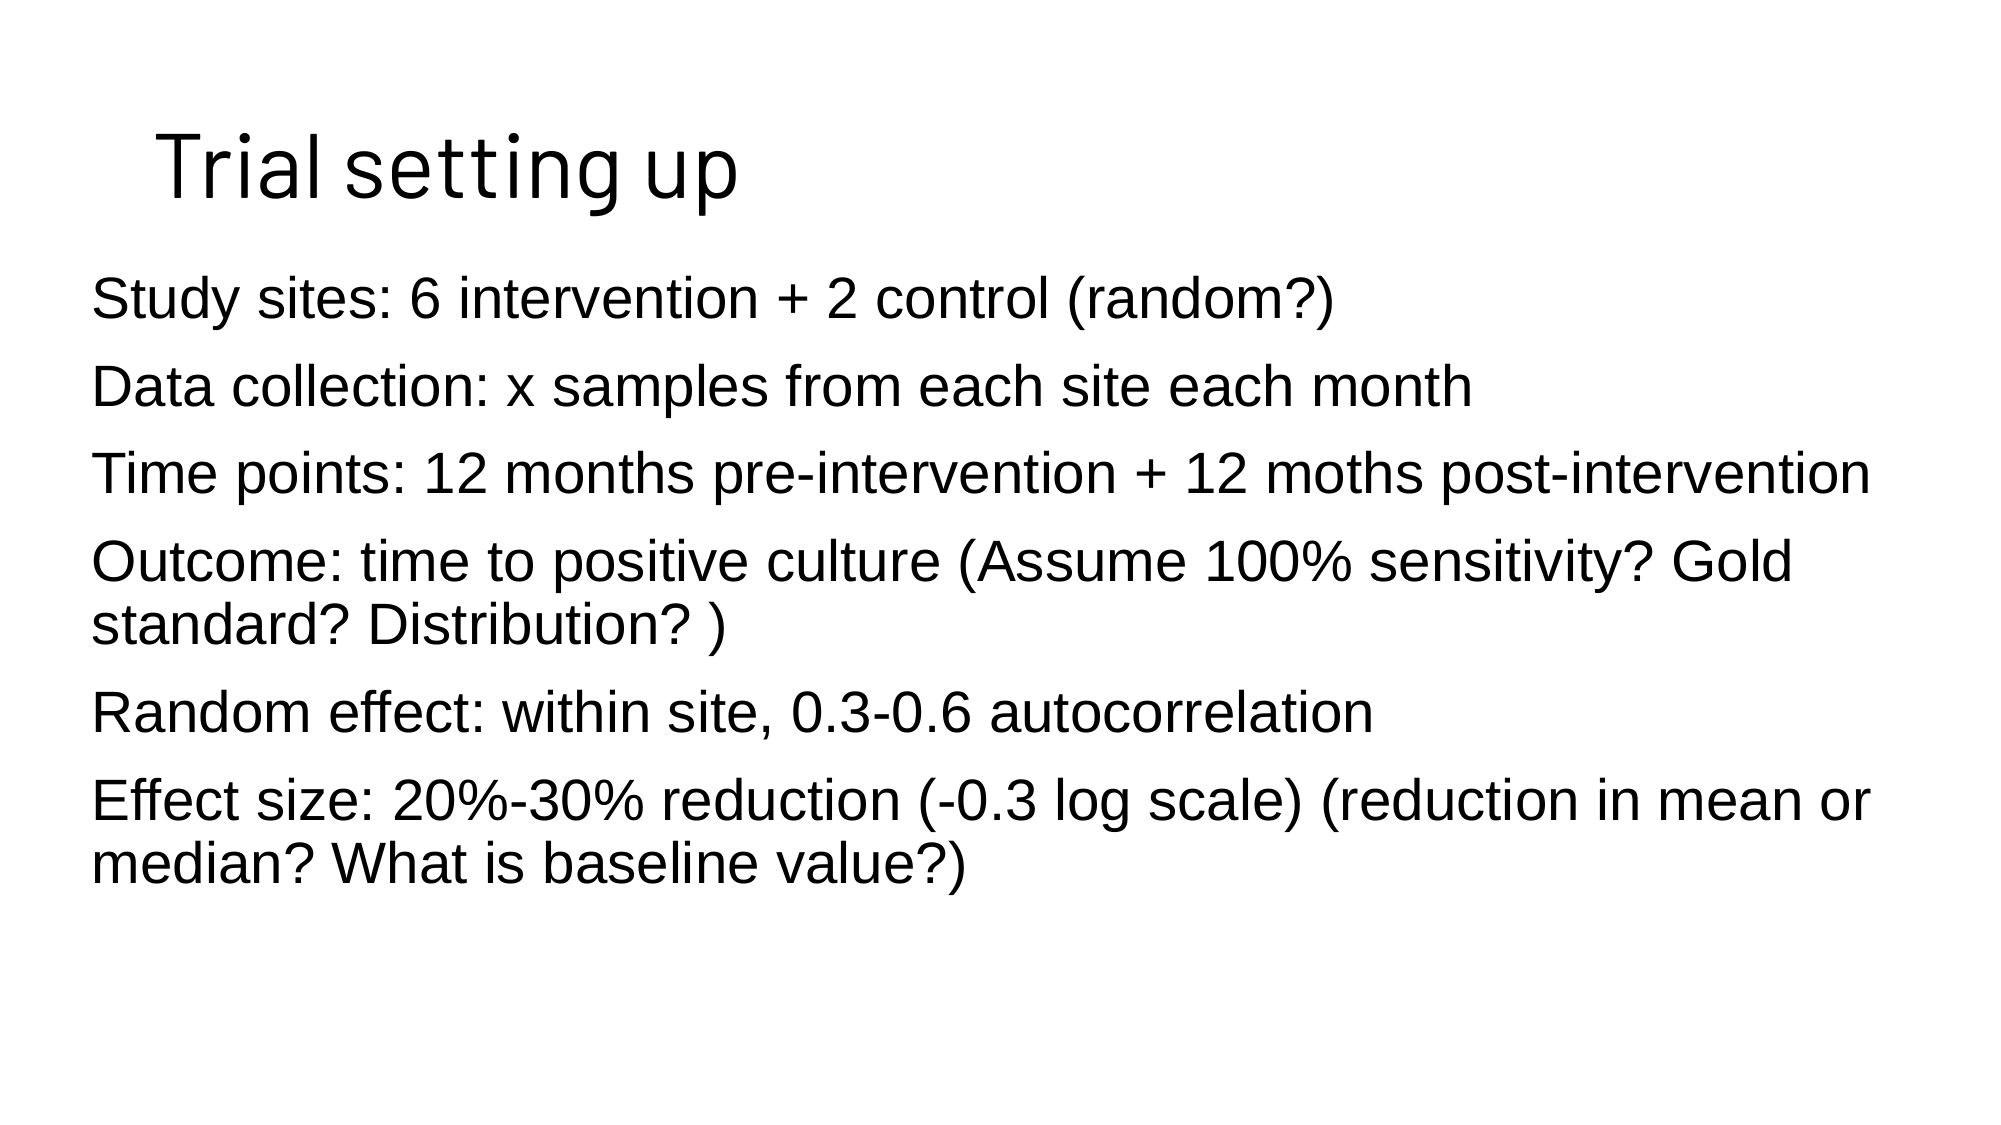

# Trial setting up
Study sites: 6 intervention + 2 control (random?)
Data collection: x samples from each site each month
Time points: 12 months pre-intervention + 12 moths post-intervention
Outcome: time to positive culture (Assume 100% sensitivity? Gold standard? Distribution? )
Random effect: within site, 0.3-0.6 autocorrelation
Effect size: 20%-30% reduction (-0.3 log scale) (reduction in mean or median? What is baseline value?)